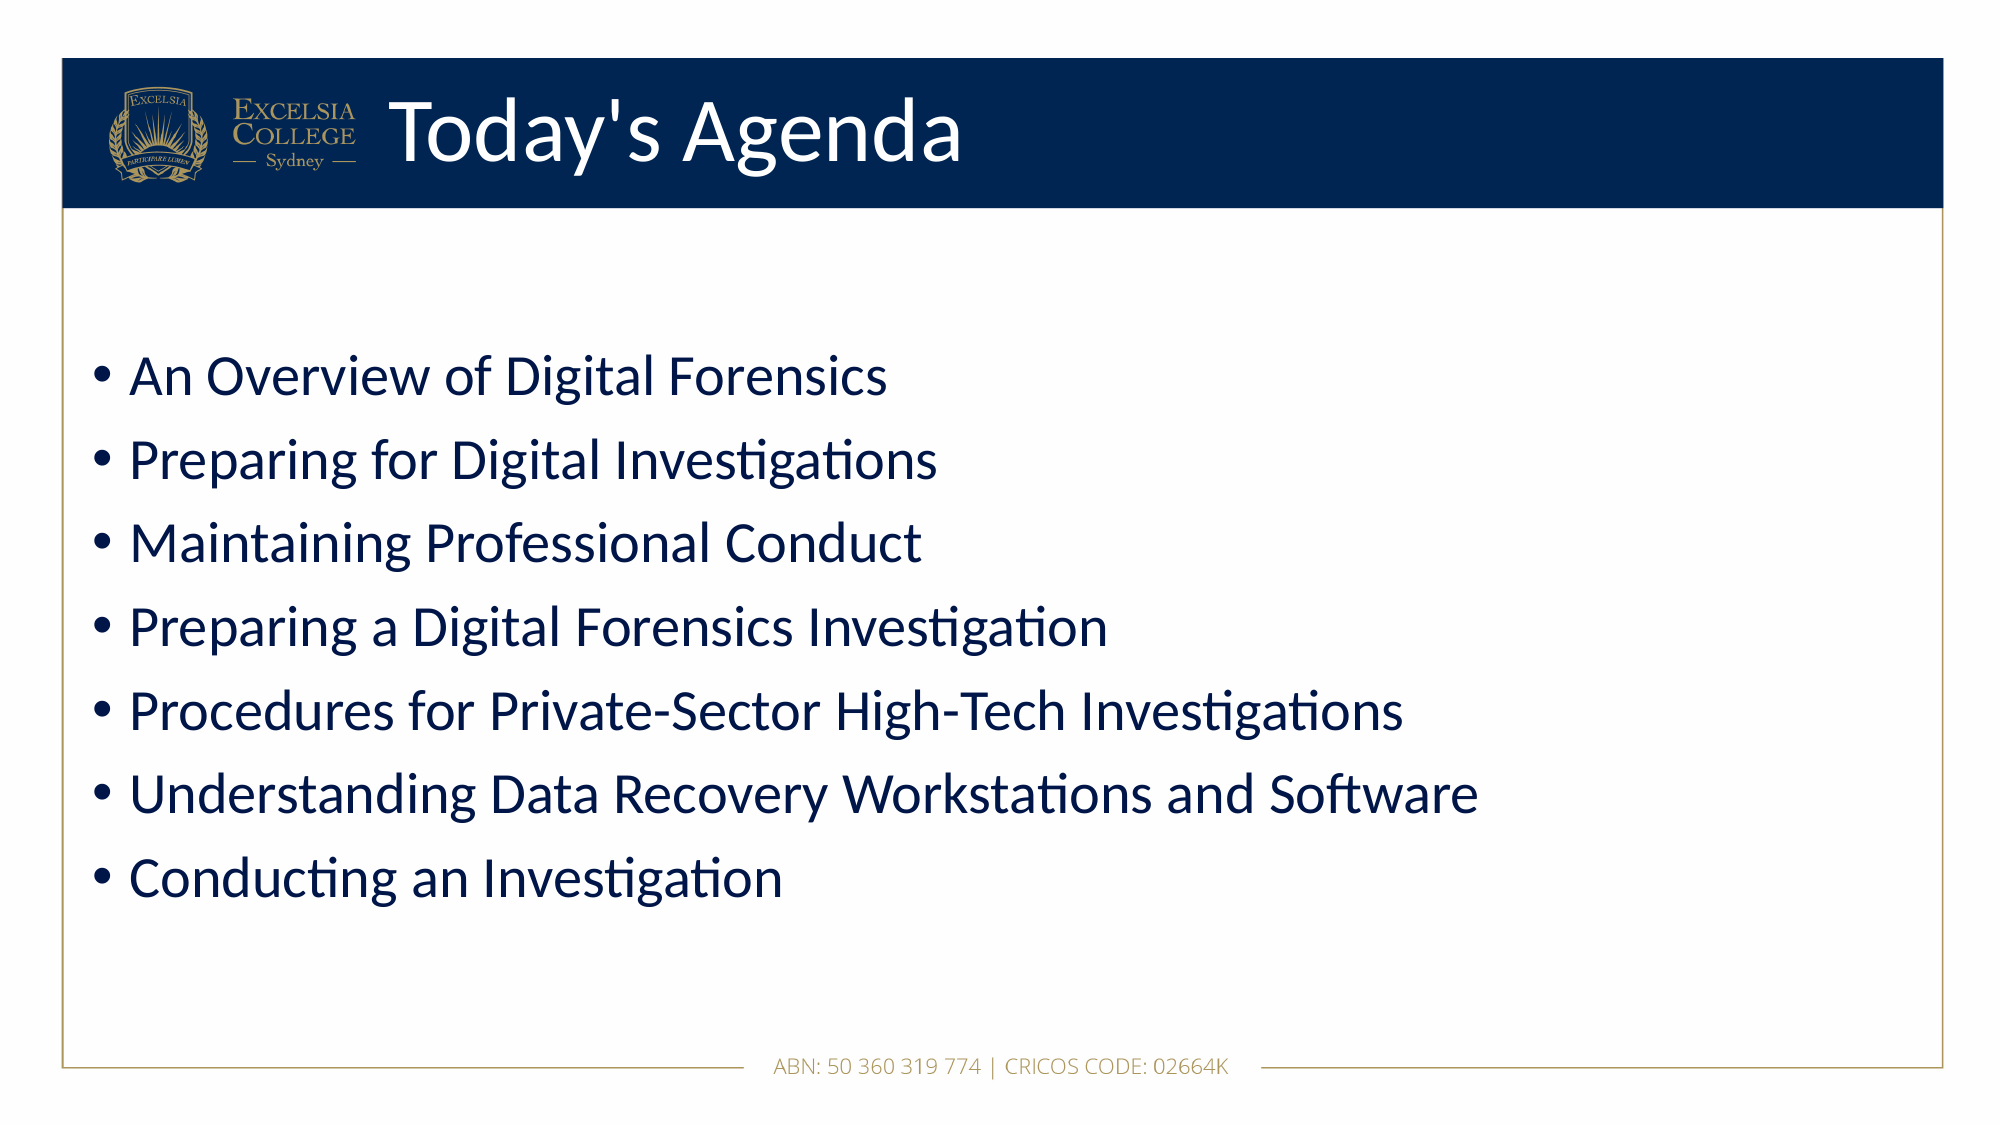

# Today's Agenda
An Overview of Digital Forensics
Preparing for Digital Investigations
Maintaining Professional Conduct
Preparing a Digital Forensics Investigation
Procedures for Private-Sector High-Tech Investigations
Understanding Data Recovery Workstations and Software
Conducting an Investigation